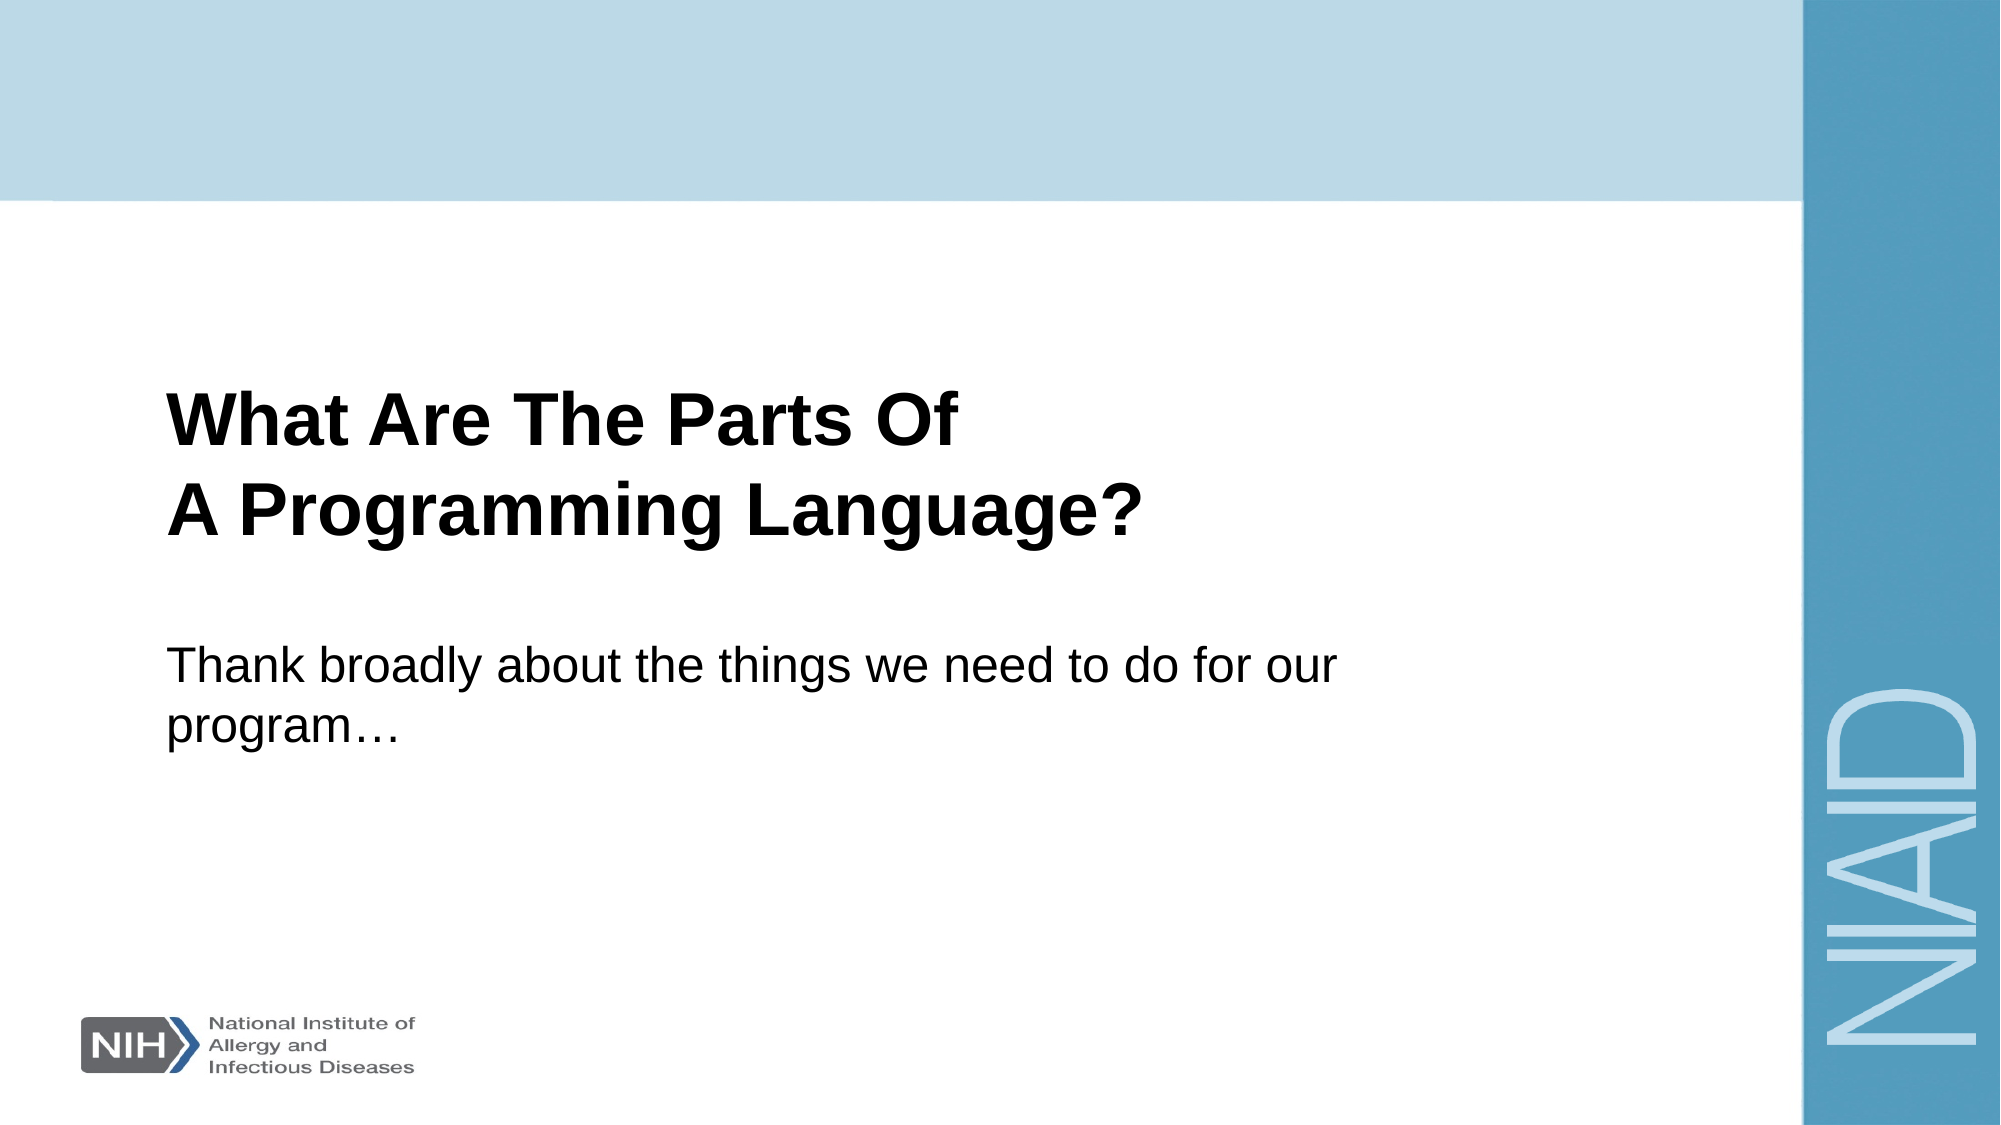

# What Are The Parts Of A Programming Language?

Thank broadly about the things we need to do for our program…